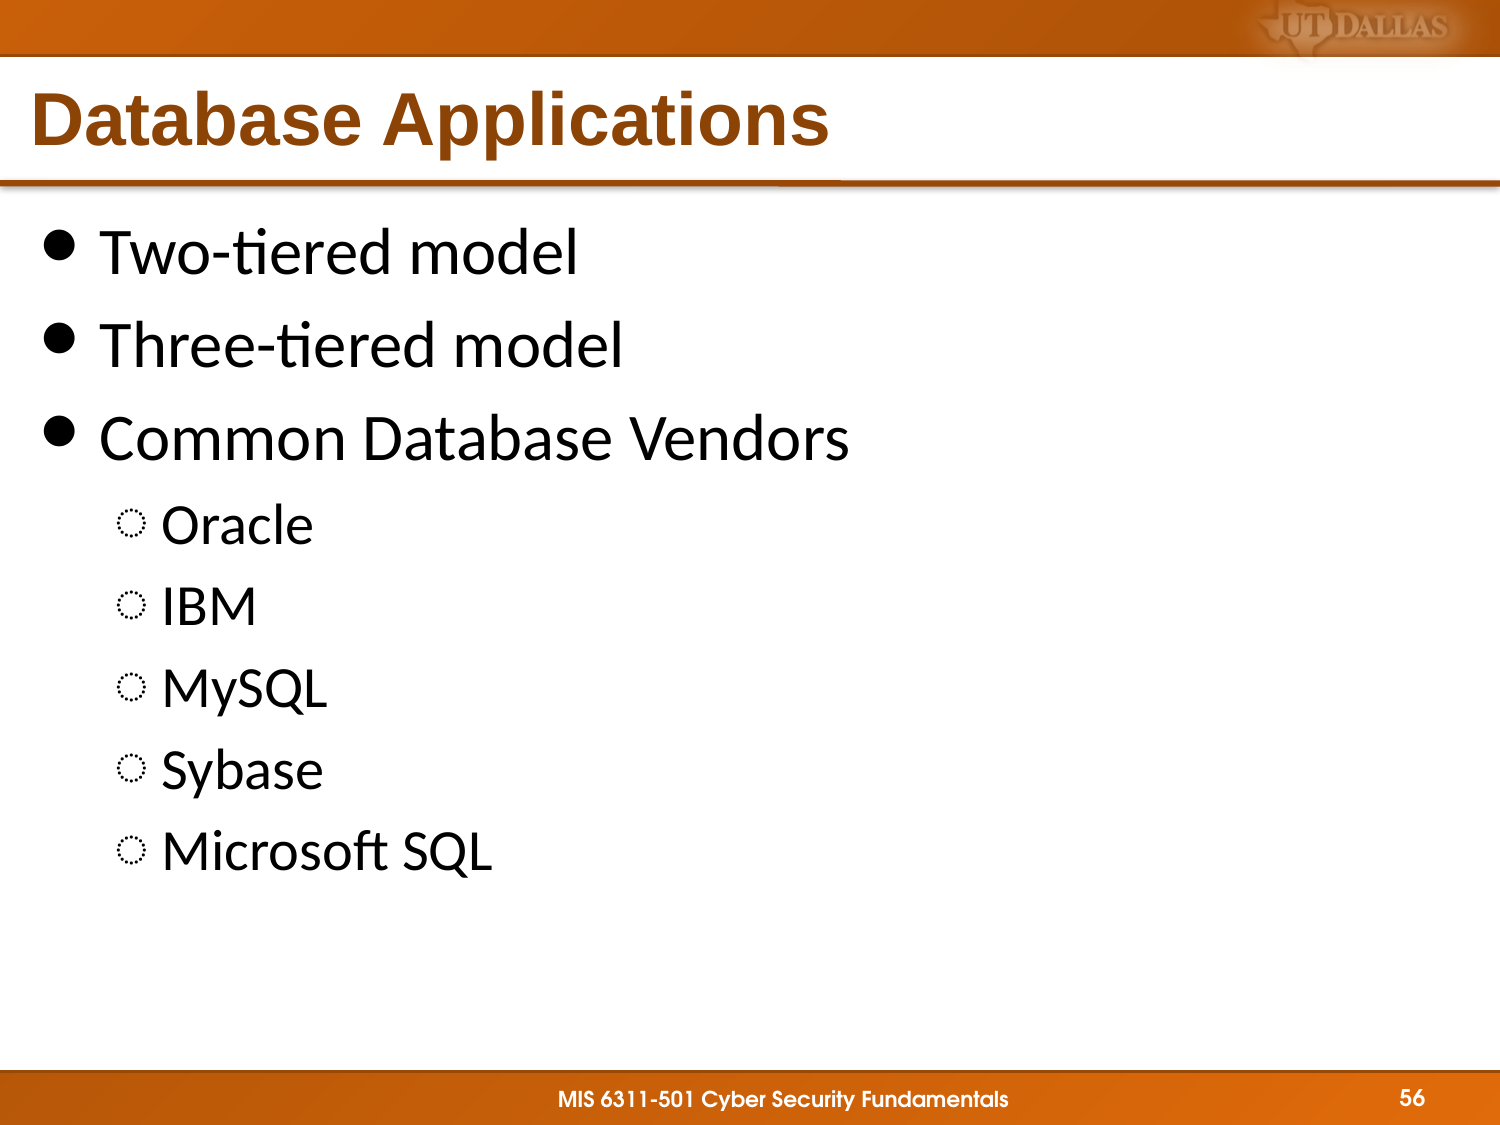

# Database Applications
Two-tiered model
Three-tiered model
Common Database Vendors
Oracle
IBM
MySQL
Sybase
Microsoft SQL
56